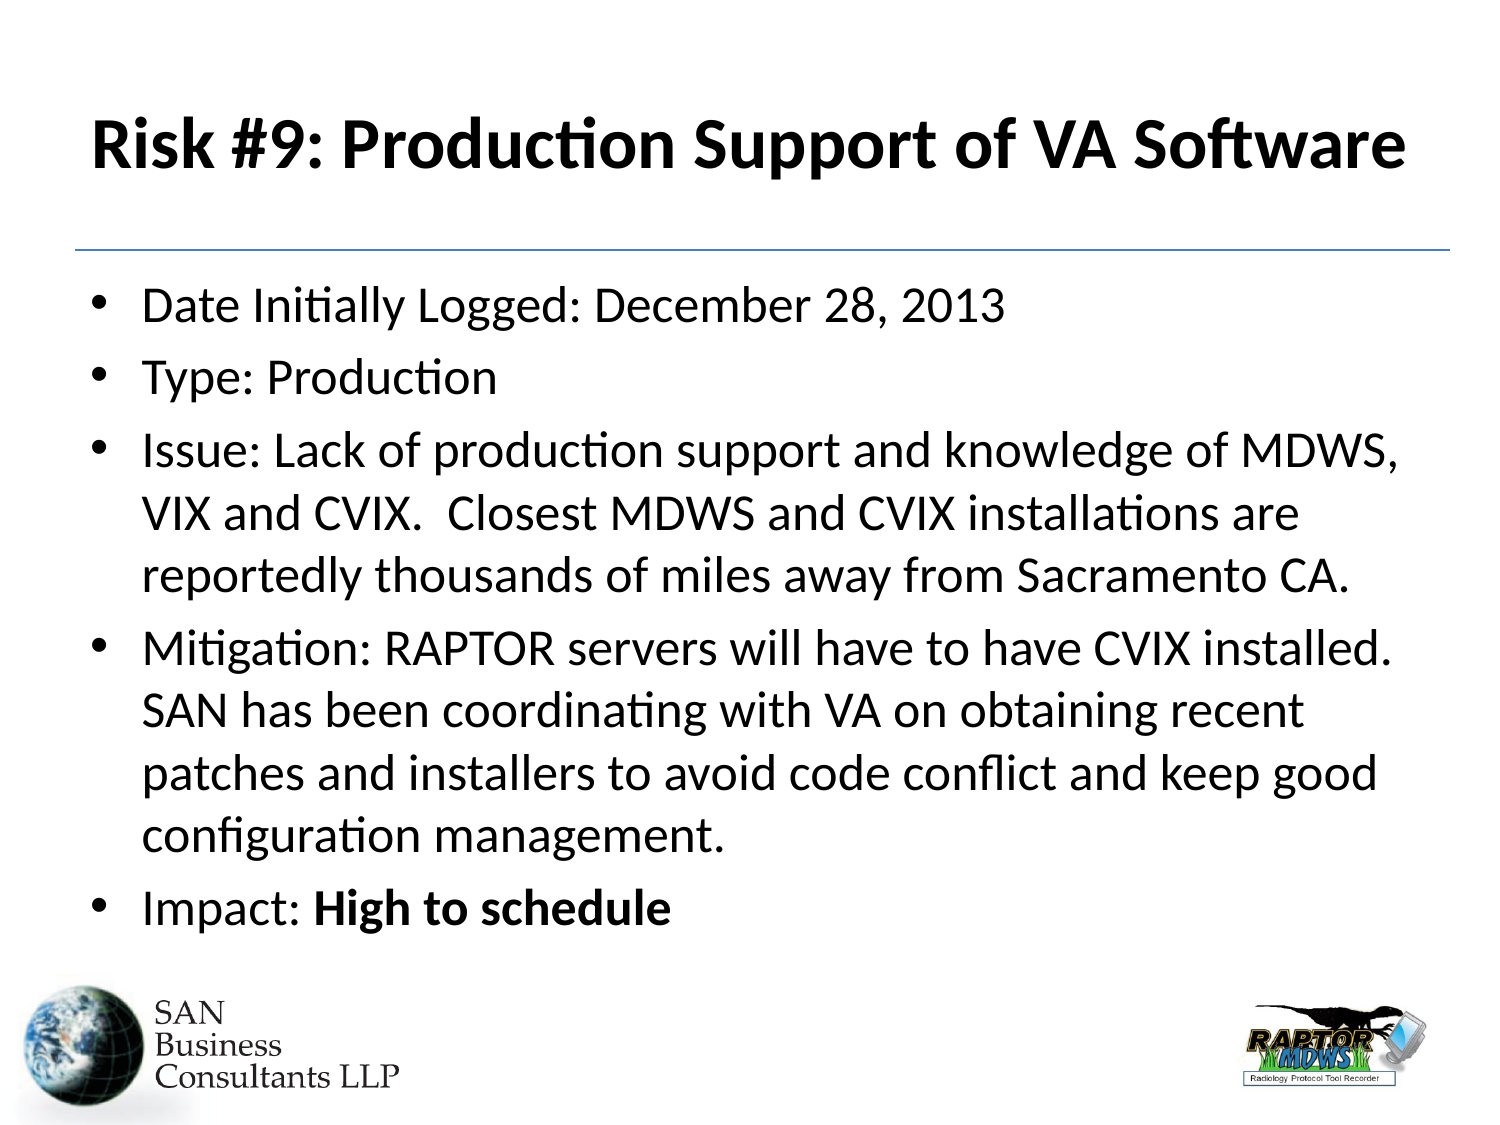

# Risk #9: Production Support of VA Software
Date Initially Logged: December 28, 2013
Type: Production
Issue: Lack of production support and knowledge of MDWS, VIX and CVIX.  Closest MDWS and CVIX installations are reportedly thousands of miles away from Sacramento CA.
Mitigation: RAPTOR servers will have to have CVIX installed. SAN has been coordinating with VA on obtaining recent patches and installers to avoid code conflict and keep good configuration management.
Impact: High to schedule